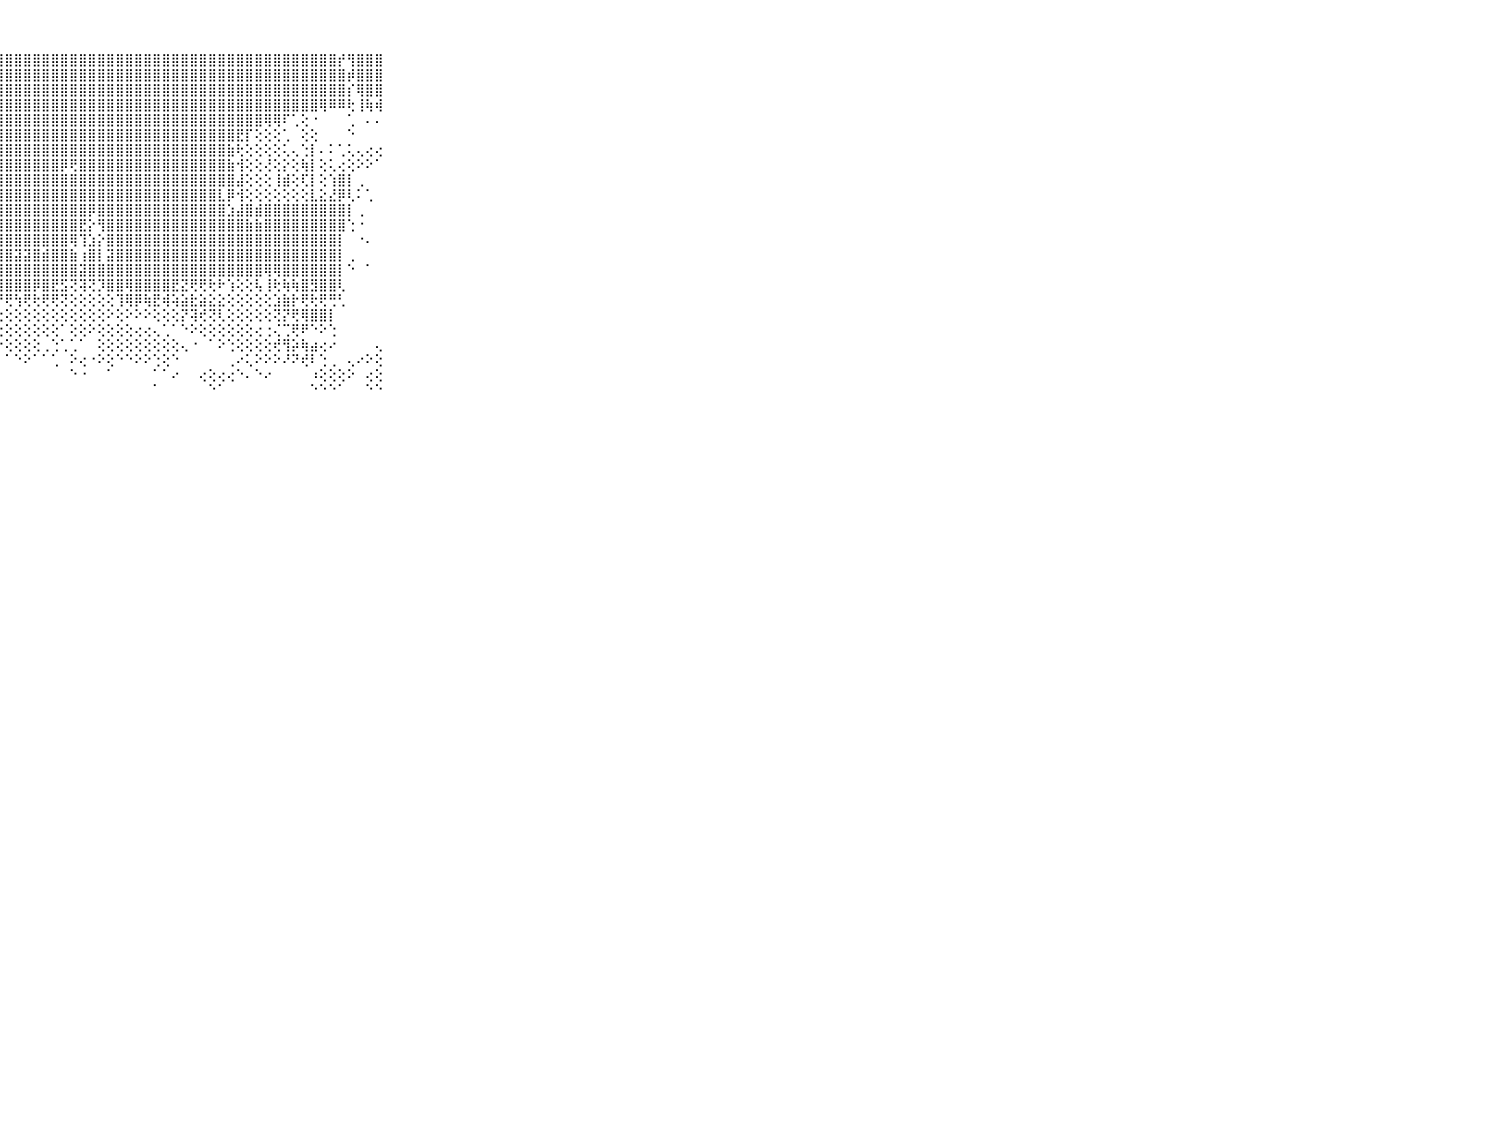

⠀⠀⠀⠀⠀⠀⠀⠀⠀⠀⠀⣿⣿⣿⣿⣿⣿⣿⣿⣿⣿⣿⣿⣿⣿⣿⣿⣿⣿⣿⣿⣿⣿⣿⣿⣿⣿⣿⣿⣿⣿⣿⣿⣿⣿⣿⣿⣿⣿⣿⣿⣿⣿⣿⣿⣿⣿⣿⣿⣿⣿⣿⣿⣿⡞⢻⣿⣿⣿⠀⠀⠀⠀⠀⠀⠀⠀⠀⠀⠀⠀
⠀⠀⠀⠀⠀⠀⠀⠀⠀⠀⠀⣿⣿⣿⣿⣿⣿⣿⣿⣿⣿⣿⣿⣿⣿⣿⣿⣿⣿⣿⣿⣿⣿⣿⣿⣿⣿⣿⣿⣿⣿⣿⣿⣿⣿⣿⣿⣿⣿⣿⣿⣿⣿⣿⣿⣿⣿⣿⣿⣿⣿⣿⣿⣿⣿⡾⣿⣿⣿⠀⠀⠀⠀⠀⠀⠀⠀⠀⠀⠀⠀
⠀⠀⠀⠀⠀⠀⠀⠀⠀⠀⠀⣿⣿⣿⣿⣿⣿⣿⣿⣿⣿⣿⣿⣿⣿⣿⣿⣿⣿⣿⣿⣿⣿⣿⣿⣿⣿⣿⣿⣿⣿⣿⣿⣿⣿⣿⣿⣿⣿⣿⣿⣿⣿⣿⣿⣿⣿⣿⣿⣿⣿⣿⣿⣿⣿⡎⢿⣿⣿⠀⠀⠀⠀⠀⠀⠀⠀⠀⠀⠀⠀
⠀⠀⠀⠀⠀⠀⠀⠀⠀⠀⠀⣿⣿⣿⣿⣿⣿⣿⣿⣿⣿⣿⣿⣿⣿⣿⣿⣿⣿⣿⣿⣿⣿⣿⣿⣿⣿⣿⣿⣿⣿⣿⣿⣿⣿⣿⣿⣿⣿⣿⣿⣿⣿⣿⣿⣿⣿⣿⣿⣿⣿⣿⢿⠿⠿⢗⢸⢷⢾⠀⠀⠀⠀⠀⠀⠀⠀⠀⠀⠀⠀
⠀⠀⠀⠀⠀⠀⠀⠀⠀⠀⠀⣿⣿⣿⣿⣿⣿⣿⣿⣿⣿⣿⣿⣿⣿⣿⣿⣿⣿⣿⣿⣿⣿⣿⣿⣿⣿⣿⣿⣿⣿⣿⣿⣿⣿⣿⣿⣿⣿⣿⣿⣿⣿⣿⣿⣿⢿⢿⠏⢁⢕⠐⠀⠀⠀⢁⠀⠄⠄⠀⠀⠀⠀⠀⠀⠀⠀⠀⠀⠀⠀
⠀⠀⠀⠀⠀⠀⠀⠀⠀⠀⠀⣿⣿⣿⣿⣿⣿⣿⣿⣿⣿⣿⣿⣿⣿⣿⣿⣿⣿⣿⣿⣿⣿⣿⣿⣿⣿⣿⣿⣿⣿⣿⣿⣿⣿⣿⣿⣿⣿⣿⣿⣿⣿⣟⡏⢕⢕⢕⢁⠀⢕⢕⠀⠀⠀⠑⠀⠀⠀⠀⠀⠀⠀⠀⠀⠀⠀⠀⠀⠀⠀
⠀⠀⠀⠀⠀⠀⠀⠀⠀⠀⠀⣿⣿⣿⣿⣿⣿⣿⣿⣿⣿⣿⣿⣿⣿⣿⣿⣿⣿⣿⣿⣿⣿⣿⣿⣿⣿⣿⣿⣿⣿⣿⣿⣿⣿⣿⣿⣿⣿⣿⣿⣿⣷⢗⢕⢕⢕⢕⢅⢄⢑⡇⠄⠅⢁⢅⢄⢔⢔⠀⠀⠀⠀⠀⠀⠀⠀⠀⠀⠀⠀
⠀⠀⠀⠀⠀⠀⠀⠀⠀⠀⠀⣿⣿⣿⣿⣿⣿⣿⣿⣿⣿⣷⣿⣿⣿⣿⣿⣿⣿⣿⣿⣿⣿⣿⡿⢟⣿⣿⣿⣿⣿⣿⣿⣿⣿⣿⣿⣿⣿⣿⣿⣿⣷⢺⢕⢕⢜⢕⡕⢕⢷⡇⢕⢅⢔⢕⠕⠕⠁⠀⠀⠀⠀⠀⠀⠀⠀⠀⠀⠀⠀
⠀⠀⠀⠀⠀⠀⠀⠀⠀⠀⠀⣿⣿⣿⣿⣿⣿⣿⣿⣿⣿⣿⣿⣷⣿⣿⣿⣿⣿⣿⣿⣿⣿⣿⣿⣿⣿⣿⣿⣿⣿⣿⣿⣿⣿⣿⣿⣿⣿⣿⣿⣿⣿⣼⢕⢕⢕⢸⣾⢕⢏⡇⢕⢱⣿⡇⢀⠀⠀⠀⠀⠀⠀⠀⠀⠀⠀⠀⠀⠀⠀
⠀⠀⠀⠀⠀⠀⠀⠀⠀⠀⠀⣿⣿⣿⣿⣿⣿⣿⣿⣿⣿⣿⣿⣿⣿⣿⣿⣿⣿⣿⣿⣿⣿⣿⣿⣿⣿⣿⣿⣿⣿⣿⣿⣿⣿⣿⣿⣿⣿⣿⣿⣇⡿⢺⢕⢕⢕⢕⢕⢕⢕⣇⣕⣜⡿⢇⠅⢁⠀⠀⠀⠀⠀⠀⠀⠀⠀⠀⠀⠀⠀
⠀⠀⠀⠀⠀⠀⠀⠀⠀⠀⠀⣿⣿⣿⣿⣿⣿⣿⣿⣿⣿⣿⣿⣿⣿⣿⣿⣿⣿⣿⣿⣿⣿⣿⣿⣿⣿⡿⣿⣿⣿⣿⣿⣿⣿⣿⣿⣿⣿⣿⣿⣿⣱⣼⣿⣾⣿⣿⣿⣿⣿⣿⣿⣿⣿⡇⢀⠀⠀⠀⠀⠀⠀⠀⠀⠀⠀⠀⠀⠀⠀
⠀⠀⠀⠀⠀⠀⠀⠀⠀⠀⠀⣿⣿⣿⣿⣿⣿⣿⣿⣿⣿⣿⣿⣿⣿⣿⣿⣿⣿⣿⣿⣿⣿⣿⣿⣿⣟⡕⢻⣿⣿⣿⣿⣿⣿⣿⣿⣿⣿⣿⣿⣿⣿⣿⣷⣷⣿⣿⣿⣿⣿⣿⣿⣿⣿⢑⠐⠀⠀⠀⠀⠀⠀⠀⠀⠀⠀⠀⠀⠀⠀
⠀⠀⠀⠀⠀⠀⠀⠀⠀⠀⠀⣿⣿⣿⣿⣿⣿⣿⣿⣿⣿⣿⣿⣿⣿⣿⣿⣿⣿⣿⣿⣿⣿⣿⣿⢿⢹⣱⡕⣿⣿⣿⣿⣿⣿⣿⣿⣿⣿⣿⣿⣿⣿⣿⣿⣿⣿⣿⣿⣿⣿⣿⣿⣿⡇⠀⠐⠄⠀⠀⠀⠀⠀⠀⠀⠀⠀⠀⠀⠀⠀
⠀⠀⠀⠀⠀⠀⠀⠀⠀⠀⠀⣿⣿⣿⣿⣿⣿⣿⣿⣿⣿⣿⣿⣿⣿⣿⣿⣾⣿⣽⣽⣿⣾⣿⣿⣷⢰⣿⡇⣽⣿⣿⣿⣿⣿⣿⣿⣿⣿⣿⣿⣿⣿⣿⣿⣿⣿⣿⣿⣿⣿⣿⣿⣿⡇⢀⠀⠀⠀⠀⠀⠀⠀⠀⠀⠀⠀⠀⠀⠀⠀
⠀⠀⠀⠀⠀⠀⠀⠀⠀⠀⠀⣿⣿⣿⣿⣿⣿⣿⣿⣿⣿⣿⣿⣿⣿⣿⣿⣿⣿⣿⣿⣿⣿⣿⣿⣿⣽⣿⣿⣿⣿⣿⣿⣿⣿⣿⣿⣿⣿⣿⣿⣿⣿⣿⣿⣿⢿⢿⣿⣿⣿⣿⣿⣿⡇⠑⠀⠁⠀⠀⠀⠀⠀⠀⠀⠀⠀⠀⠀⠀⠀
⠀⠀⠀⠀⠀⠀⠀⠀⠀⠀⠀⣿⣿⣿⣿⡿⢿⢻⢟⢟⣻⣿⣿⣿⣿⣿⣿⣿⣿⣿⣿⡿⣿⣟⣫⢝⢽⢝⡹⣿⣿⢿⣿⣿⣿⣿⣟⣝⢟⢟⢗⠗⢱⢕⢕⢧⢸⢗⢷⢷⣿⣻⣿⣿⢇⠀⠀⠀⠀⠀⠀⠀⠀⠀⠀⠀⠀⠀⠀⠀⠀
⠀⠀⠀⠀⠀⠀⠀⠀⠀⠀⠀⣿⣽⣼⣵⡕⢕⢕⢱⢝⢟⢿⢿⢟⢟⢟⣏⡝⢟⢳⢟⢗⢟⢟⢝⢕⢕⢕⢕⢕⢹⢿⡿⢷⣟⢾⢵⣵⣗⣵⣕⣕⢕⢕⢕⢕⢕⣱⣷⡗⢟⢗⢟⢛⢃⠀⠀⠀⠀⠀⠀⠀⠀⠀⠀⠀⠀⠀⠀⠀⠀
⠀⠀⠀⠀⠀⠀⠀⠀⠀⠀⠀⢕⢟⡏⢝⢝⢕⢕⢕⢕⢕⢕⢕⢕⢕⢕⢕⢕⢕⢕⢕⢕⢕⢕⢕⢕⢕⢕⢕⠕⢕⠕⠕⠕⢕⢕⢕⡝⢽⢞⢝⢇⢕⢕⢕⢕⢕⢝⡝⢟⢿⣿⣿⡇⠀⠀⠀⠀⠀⠀⠀⠀⠀⠀⠀⠀⠀⠀⠀⠀⠀
⠀⠀⠀⠀⠀⠀⠀⠀⠀⠀⠀⢕⢕⢕⢕⢕⢕⢕⢕⢕⢕⢕⢕⢕⢕⢕⢕⢕⢕⢕⢕⢕⢕⢕⠁⢕⢕⠕⢕⢕⢕⢕⢔⢔⢄⢁⠁⠑⠕⢕⢕⢕⢕⢕⢕⢔⢐⢌⢉⢟⠟⠑⠕⢑⠀⠀⠀⠀⠀⠀⠀⠀⠀⠀⠀⠀⠀⠀⠀⠀⠀
⠀⠀⠀⠀⠀⠀⠀⠀⠀⠀⠀⠁⢕⢑⢕⢕⢕⢕⠕⠕⢕⢕⠁⠑⠕⠕⠕⠕⢕⢕⢕⢕⢀⢑⢁⢁⠁⠀⢕⢕⢕⢕⢕⢕⢕⢕⢕⢄⠐⠀⠁⠕⢑⢕⢕⢕⢕⢞⢻⡵⢷⣴⢔⠔⠀⠀⠀⠀⢄⠀⠀⠀⠀⠀⠀⠀⠀⠀⠀⠀⠀
⠀⠀⠀⠀⠀⠀⠀⠀⠀⠀⠀⠀⠀⠀⠀⠀⠁⠀⠀⠀⠁⠀⠀⠁⠀⠀⠀⠀⠁⠑⠕⠁⠁⢁⠀⠕⢔⠐⠕⢕⠑⠑⠕⠕⢑⢕⠑⠀⠀⠀⠀⠀⢀⠔⢅⠕⠕⠕⠜⠝⢞⠇⢑⢀⠀⢄⠔⠕⢕⠀⠀⠀⠀⠀⠀⠀⠀⠀⠀⠀⠀
⠀⠀⠀⠀⠀⠀⠀⠀⠀⠀⠀⠀⠀⠀⠀⠀⠀⠀⠀⠀⠀⠀⠀⠀⠀⠀⠀⠀⠀⠀⠀⠀⠀⠀⠀⠑⠐⠀⠀⠁⠀⠀⠀⠀⠁⠁⠔⠀⠀⢔⢕⢔⢔⠑⠄⠑⠔⠀⠀⠀⠀⠰⢕⢕⢕⠕⠀⢔⢕⠀⠀⠀⠀⠀⠀⠀⠀⠀⠀⠀⠀
⠀⠀⠀⠀⠀⠀⠀⠀⠀⠀⠀⠀⠀⠀⠀⠀⠀⠀⠀⠀⠀⠀⠀⠀⠀⠀⠀⠀⠀⠀⠀⠀⠀⠀⠀⠀⠀⠀⠀⠀⠀⠀⠀⠀⠁⠀⠀⠀⠀⠀⠑⠁⠀⠀⠀⠀⠀⠀⠀⠀⠀⠑⠑⠑⠁⠀⠀⠑⠑⠀⠀⠀⠀⠀⠀⠀⠀⠀⠀⠀⠀